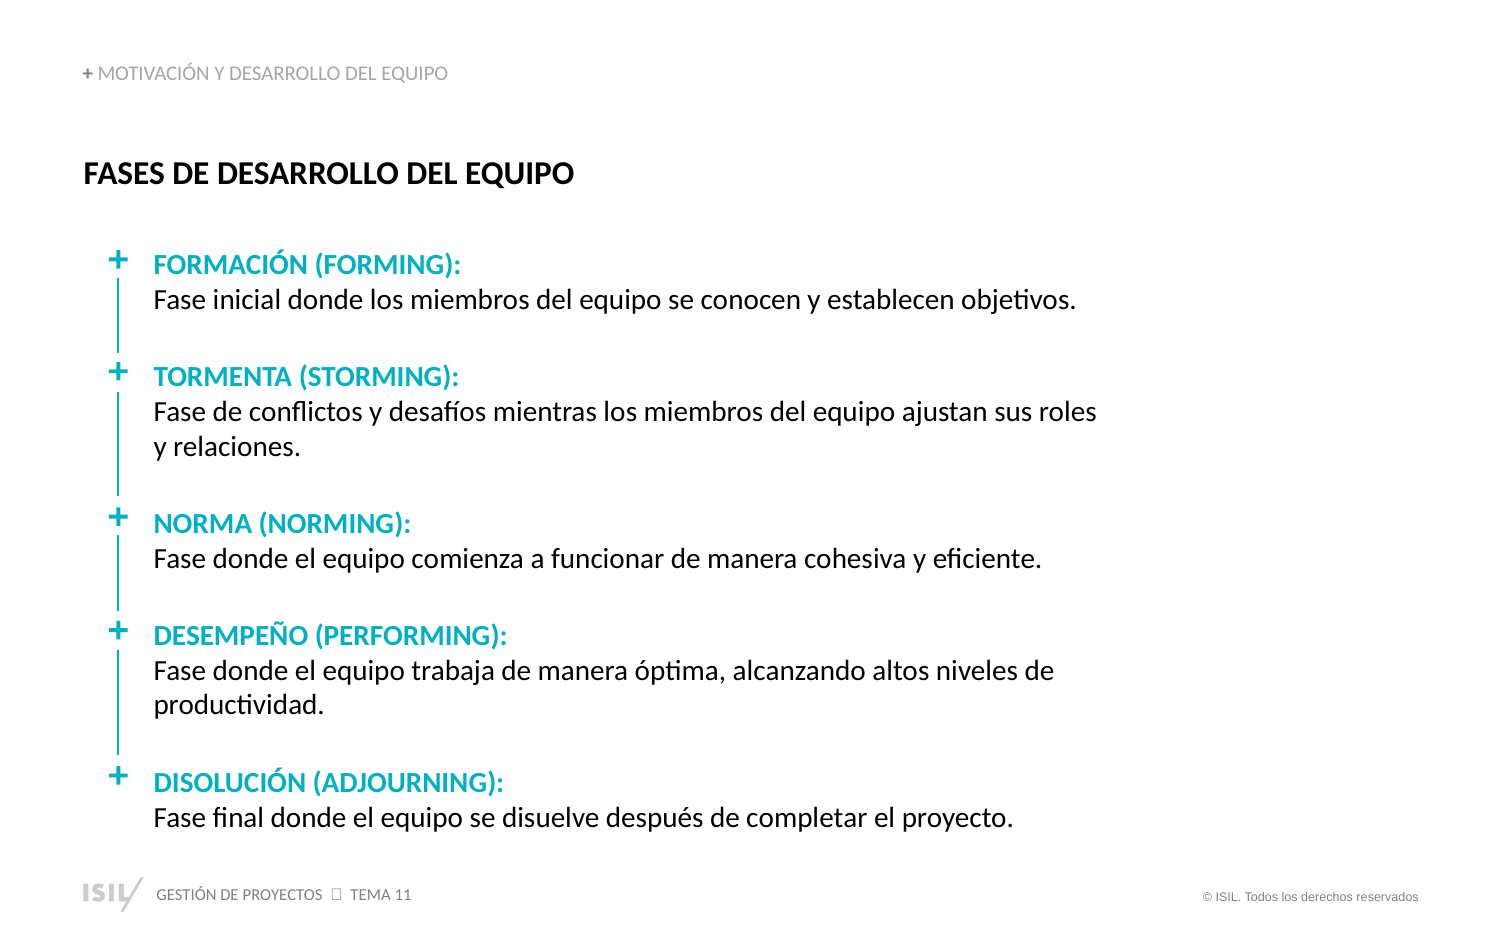

+ MOTIVACIÓN Y DESARROLLO DEL EQUIPO
FASES DE DESARROLLO DEL EQUIPO
FORMACIÓN (FORMING):
Fase inicial donde los miembros del equipo se conocen y establecen objetivos.

TORMENTA (STORMING):
Fase de conflictos y desafíos mientras los miembros del equipo ajustan sus roles y relaciones.

NORMA (NORMING):
Fase donde el equipo comienza a funcionar de manera cohesiva y eficiente.
DESEMPEÑO (PERFORMING):
Fase donde el equipo trabaja de manera óptima, alcanzando altos niveles de productividad.

DISOLUCIÓN (ADJOURNING):
Fase final donde el equipo se disuelve después de completar el proyecto.